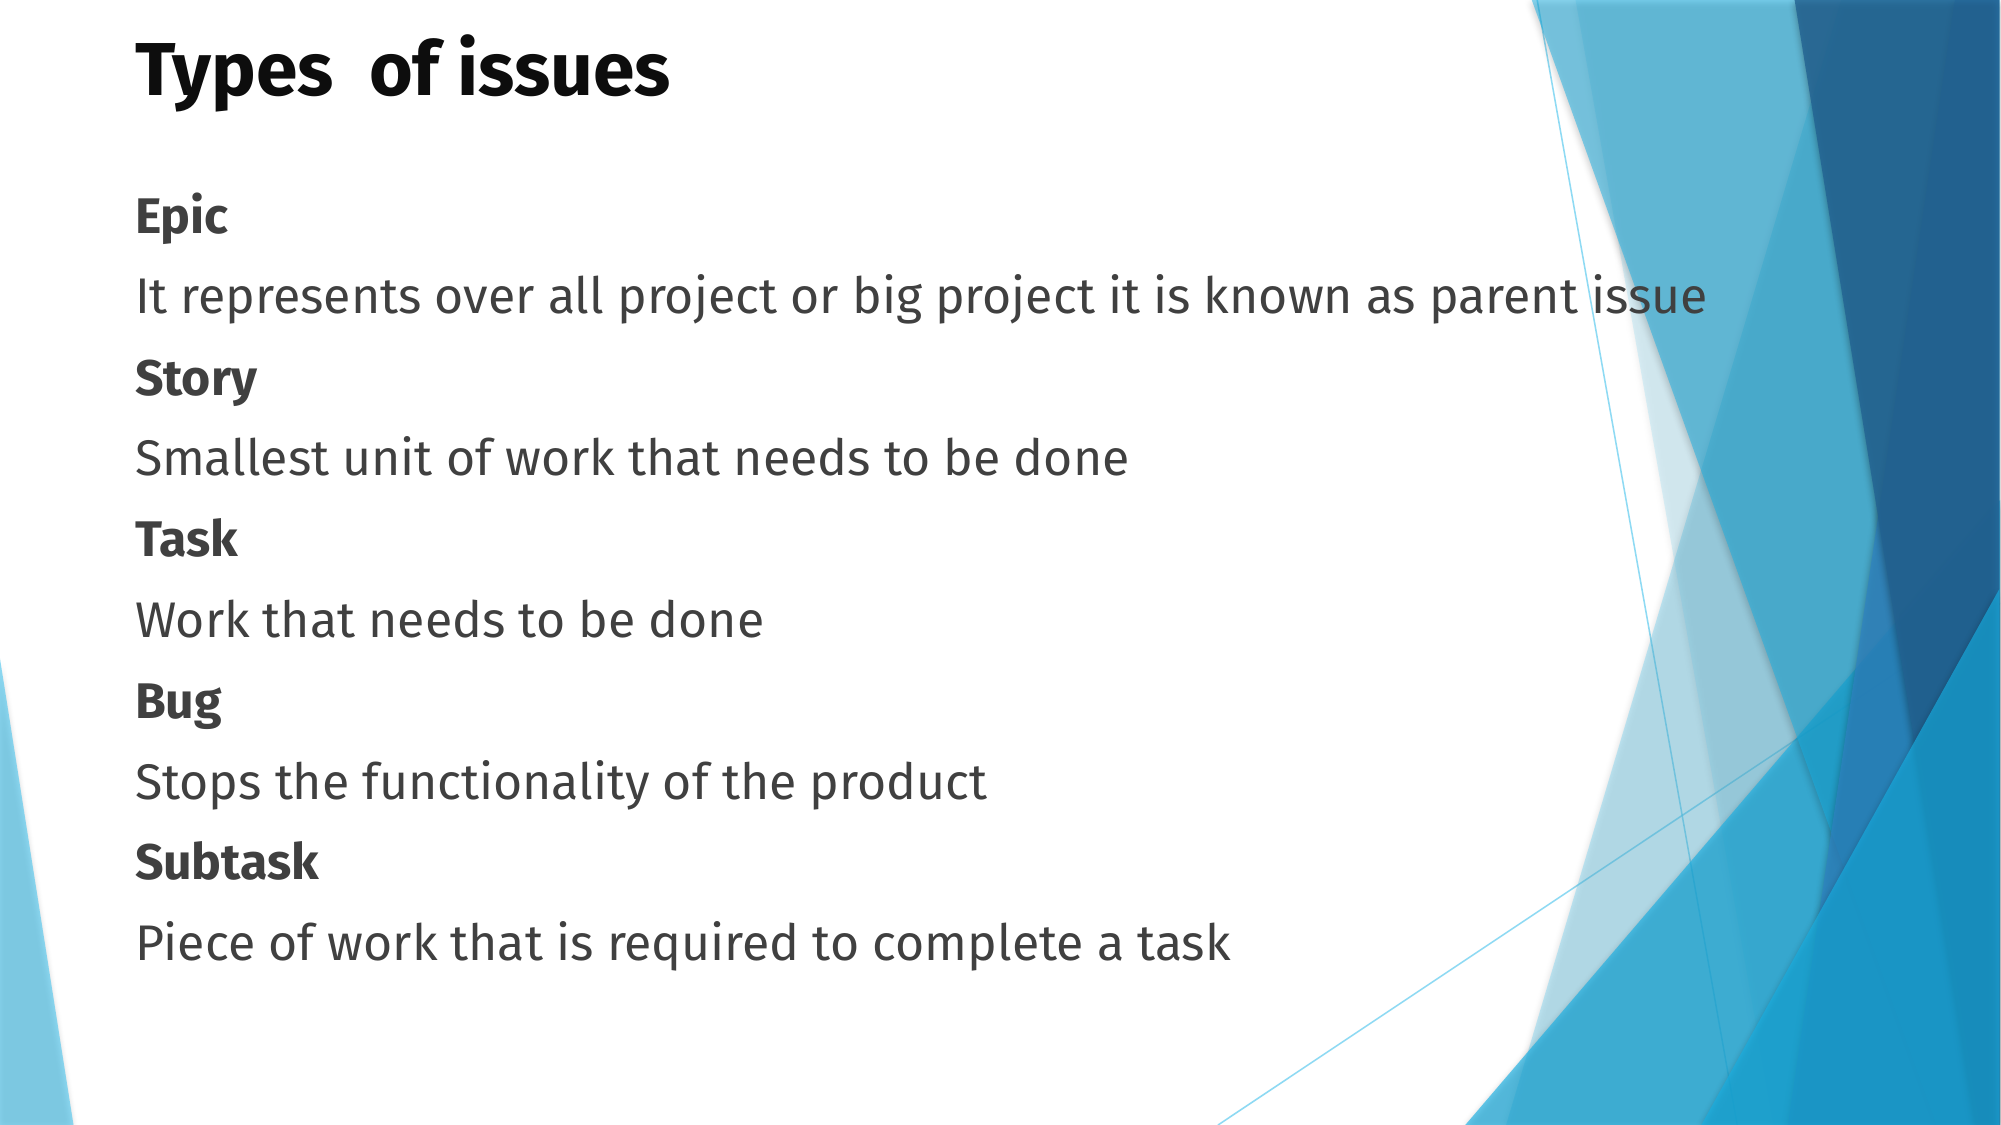

# Types  of issues
Epic
It represents over all project or big project it is known as parent issue
Story
Smallest unit of work that needs to be done
Task
Work that needs to be done
Bug
Stops the functionality of the product
Subtask
Piece of work that is required to complete a task